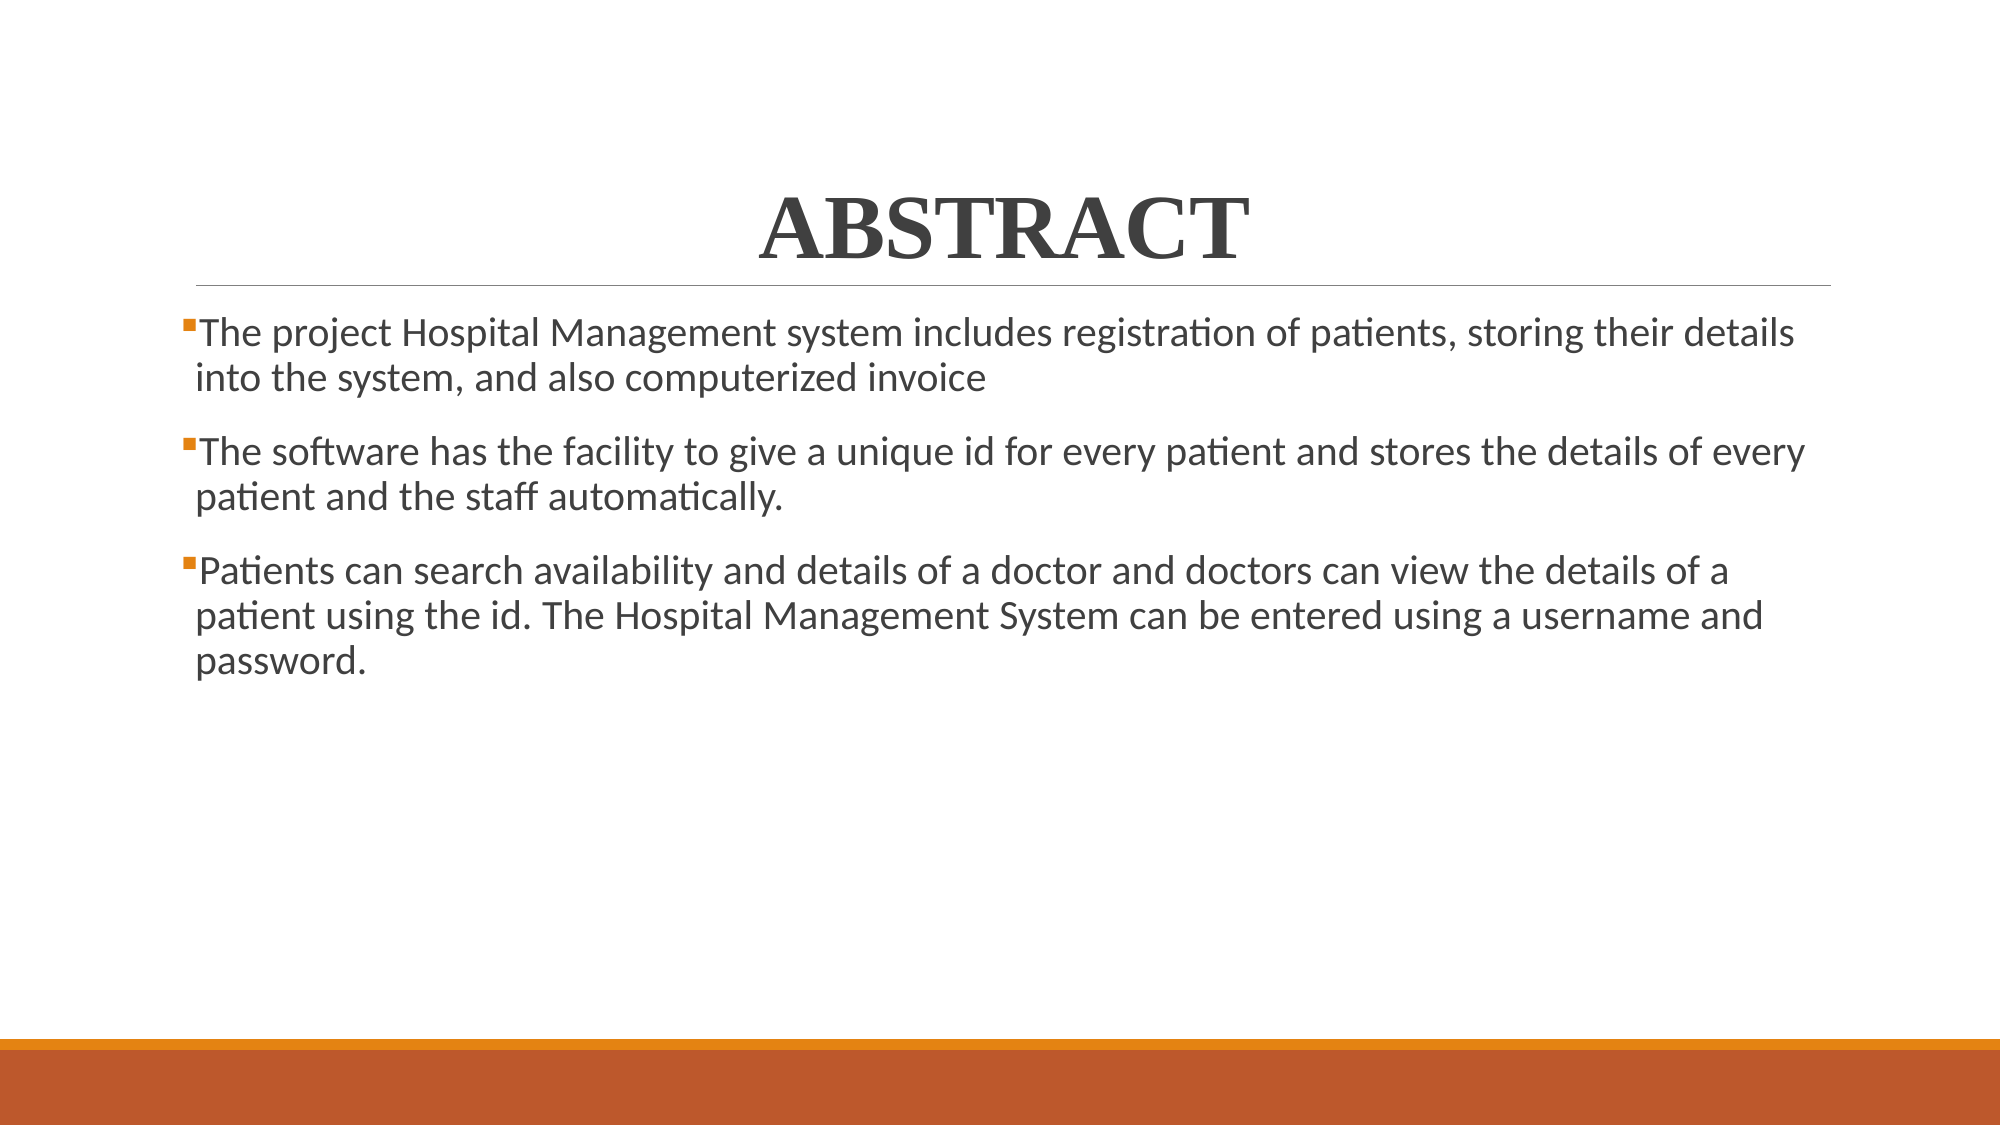

# ABSTRACT
The project Hospital Management system includes registration of patients, storing their details into the system, and also computerized invoice
The software has the facility to give a unique id for every patient and stores the details of every patient and the staff automatically.
Patients can search availability and details of a doctor and doctors can view the details of a patient using the id. The Hospital Management System can be entered using a username and password.